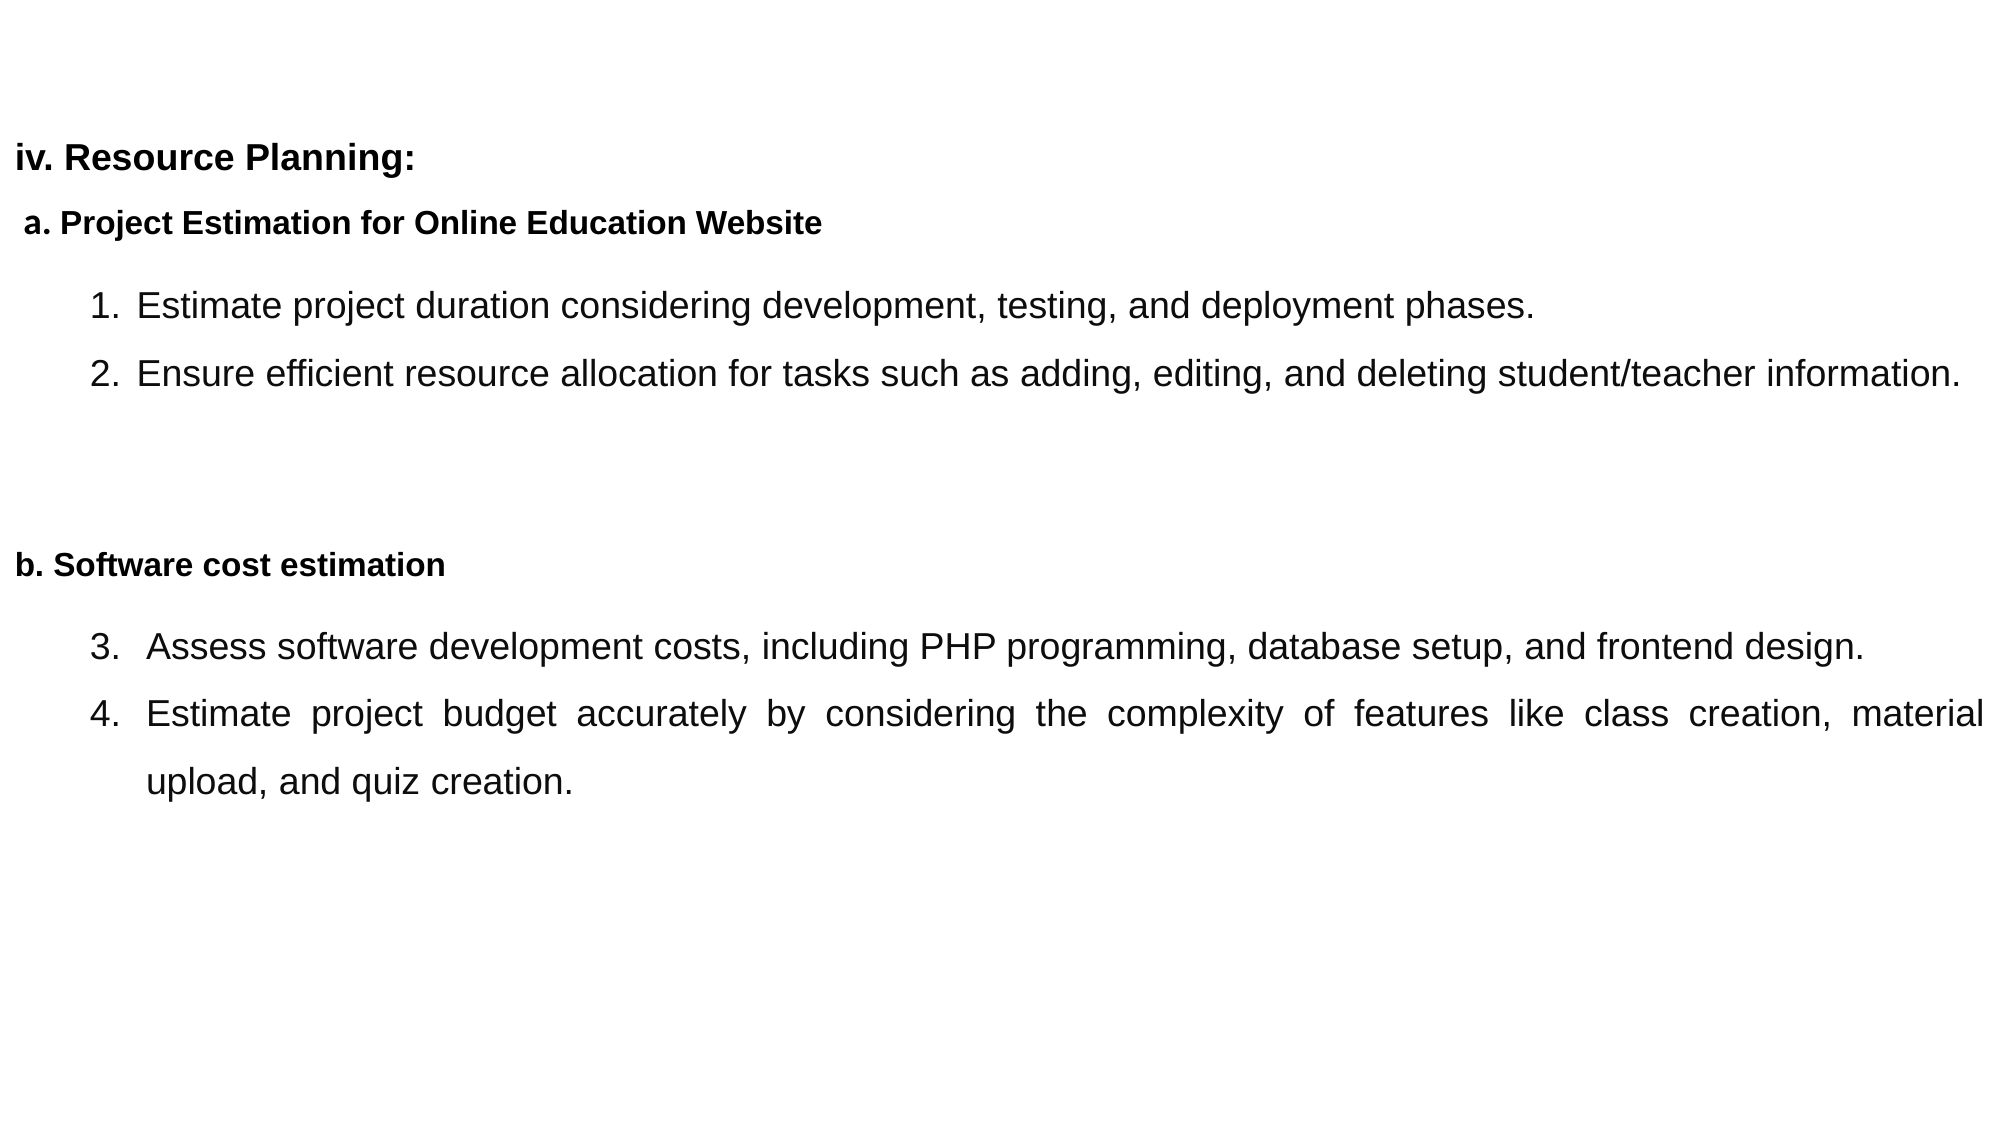

iv. Resource Planning:
 a. Project Estimation for Online Education Website
Estimate project duration considering development, testing, and deployment phases.
Ensure efficient resource allocation for tasks such as adding, editing, and deleting student/teacher information.

b. Software cost estimation
Assess software development costs, including PHP programming, database setup, and frontend design.
Estimate project budget accurately by considering the complexity of features like class creation, material upload, and quiz creation.